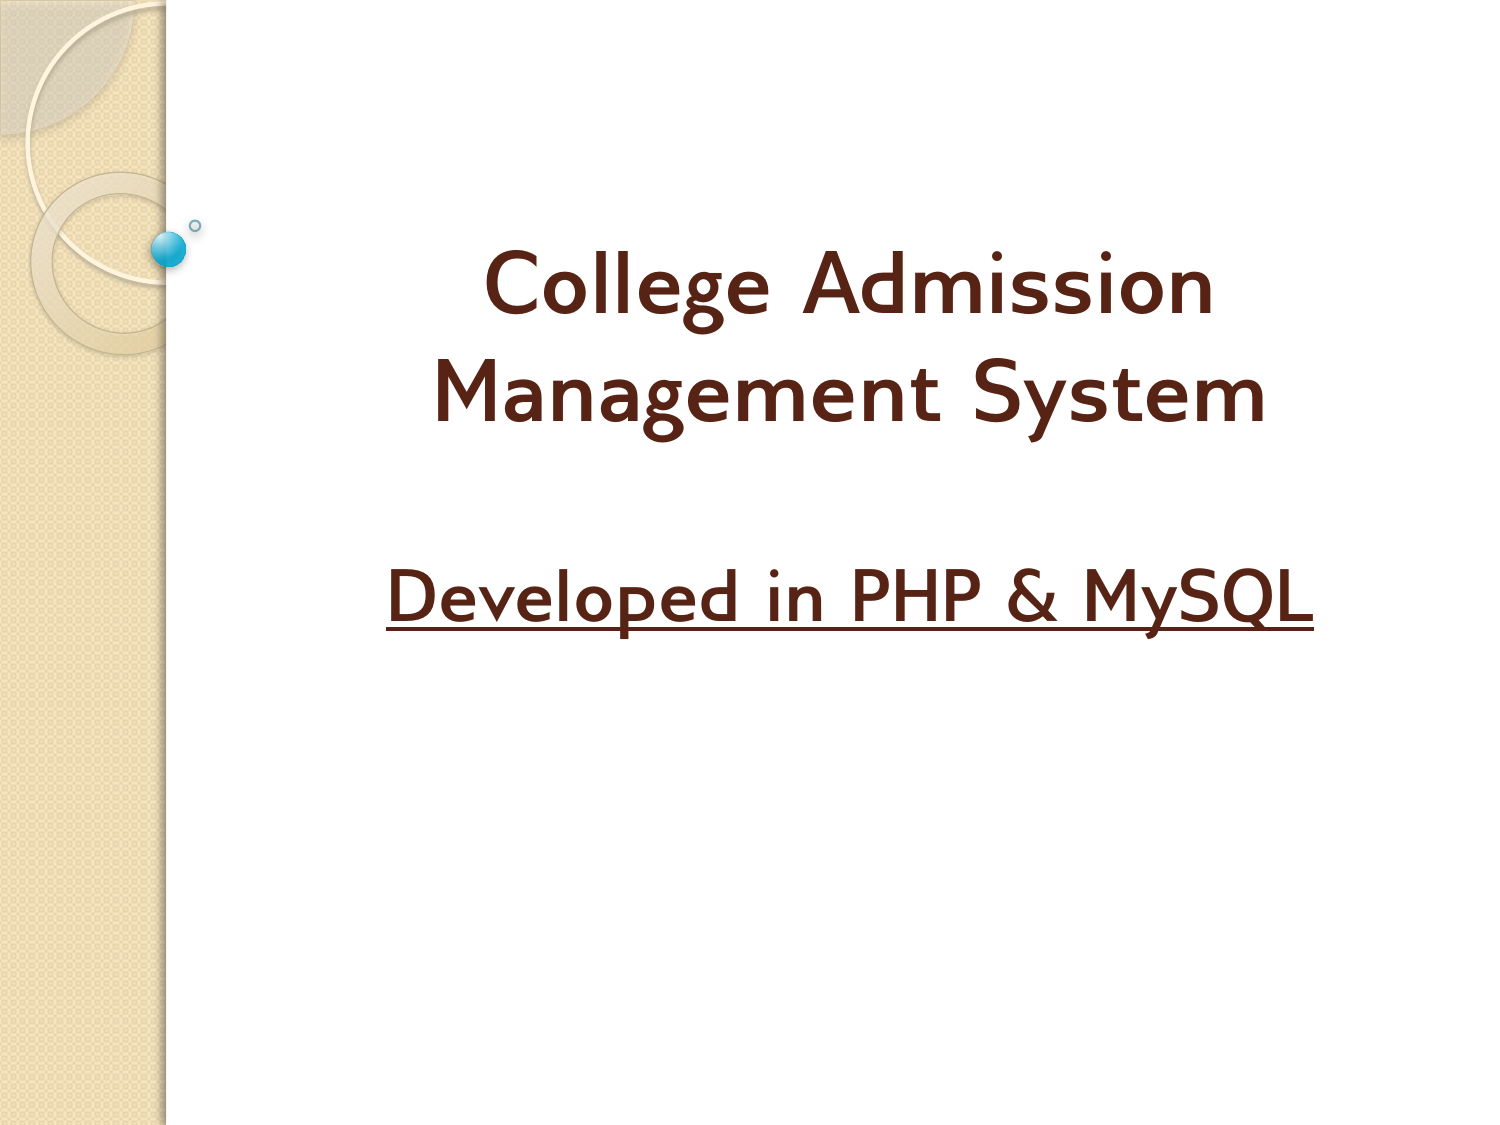

# College Admission Management System Developed in PHP & MySQL